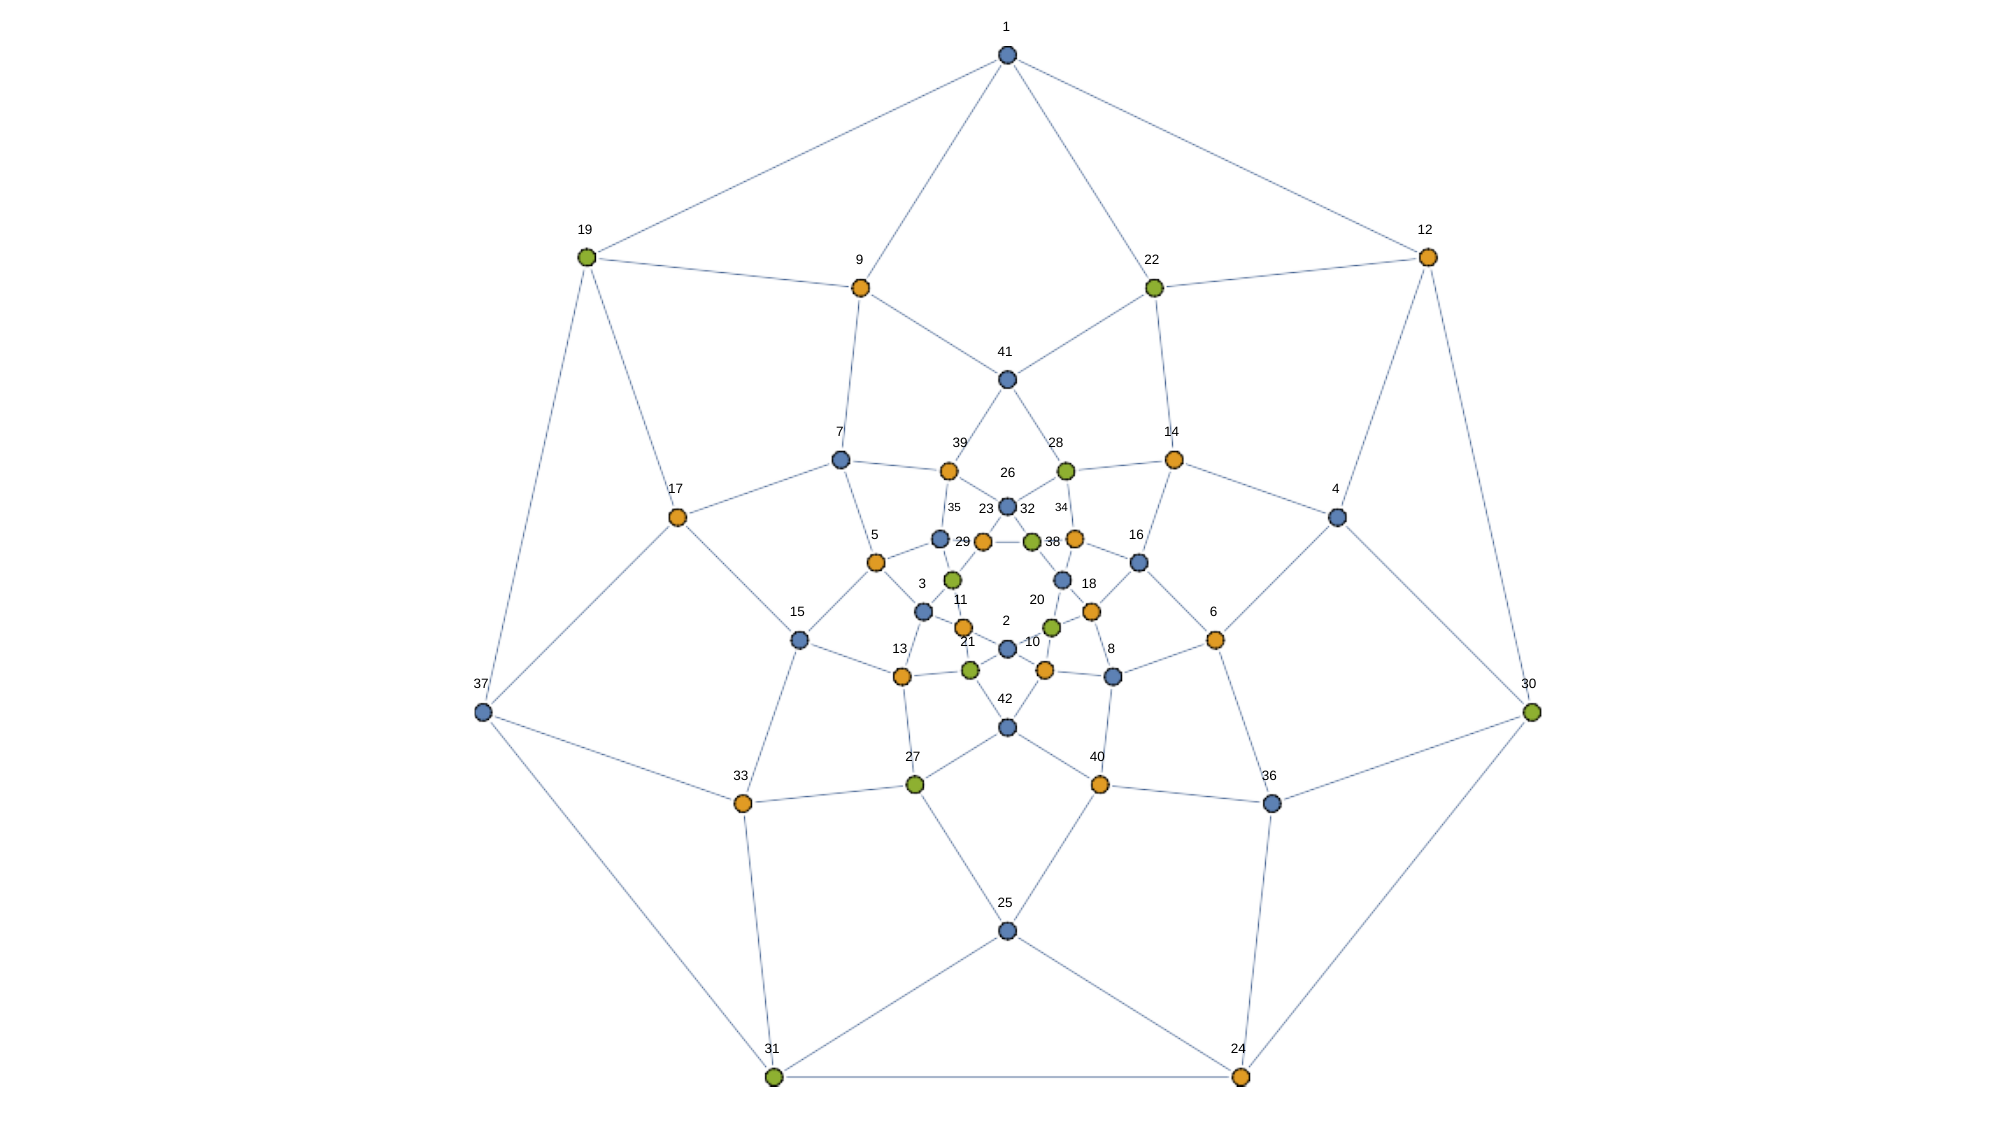

1

19
12
9
22
41
7
14
39	28

26

35     23       32     34

29	38
4
17
5
16
18
3
11	20
6
15
2
21	10
8
13
37
30
42
27
40
33
36
25
31
24